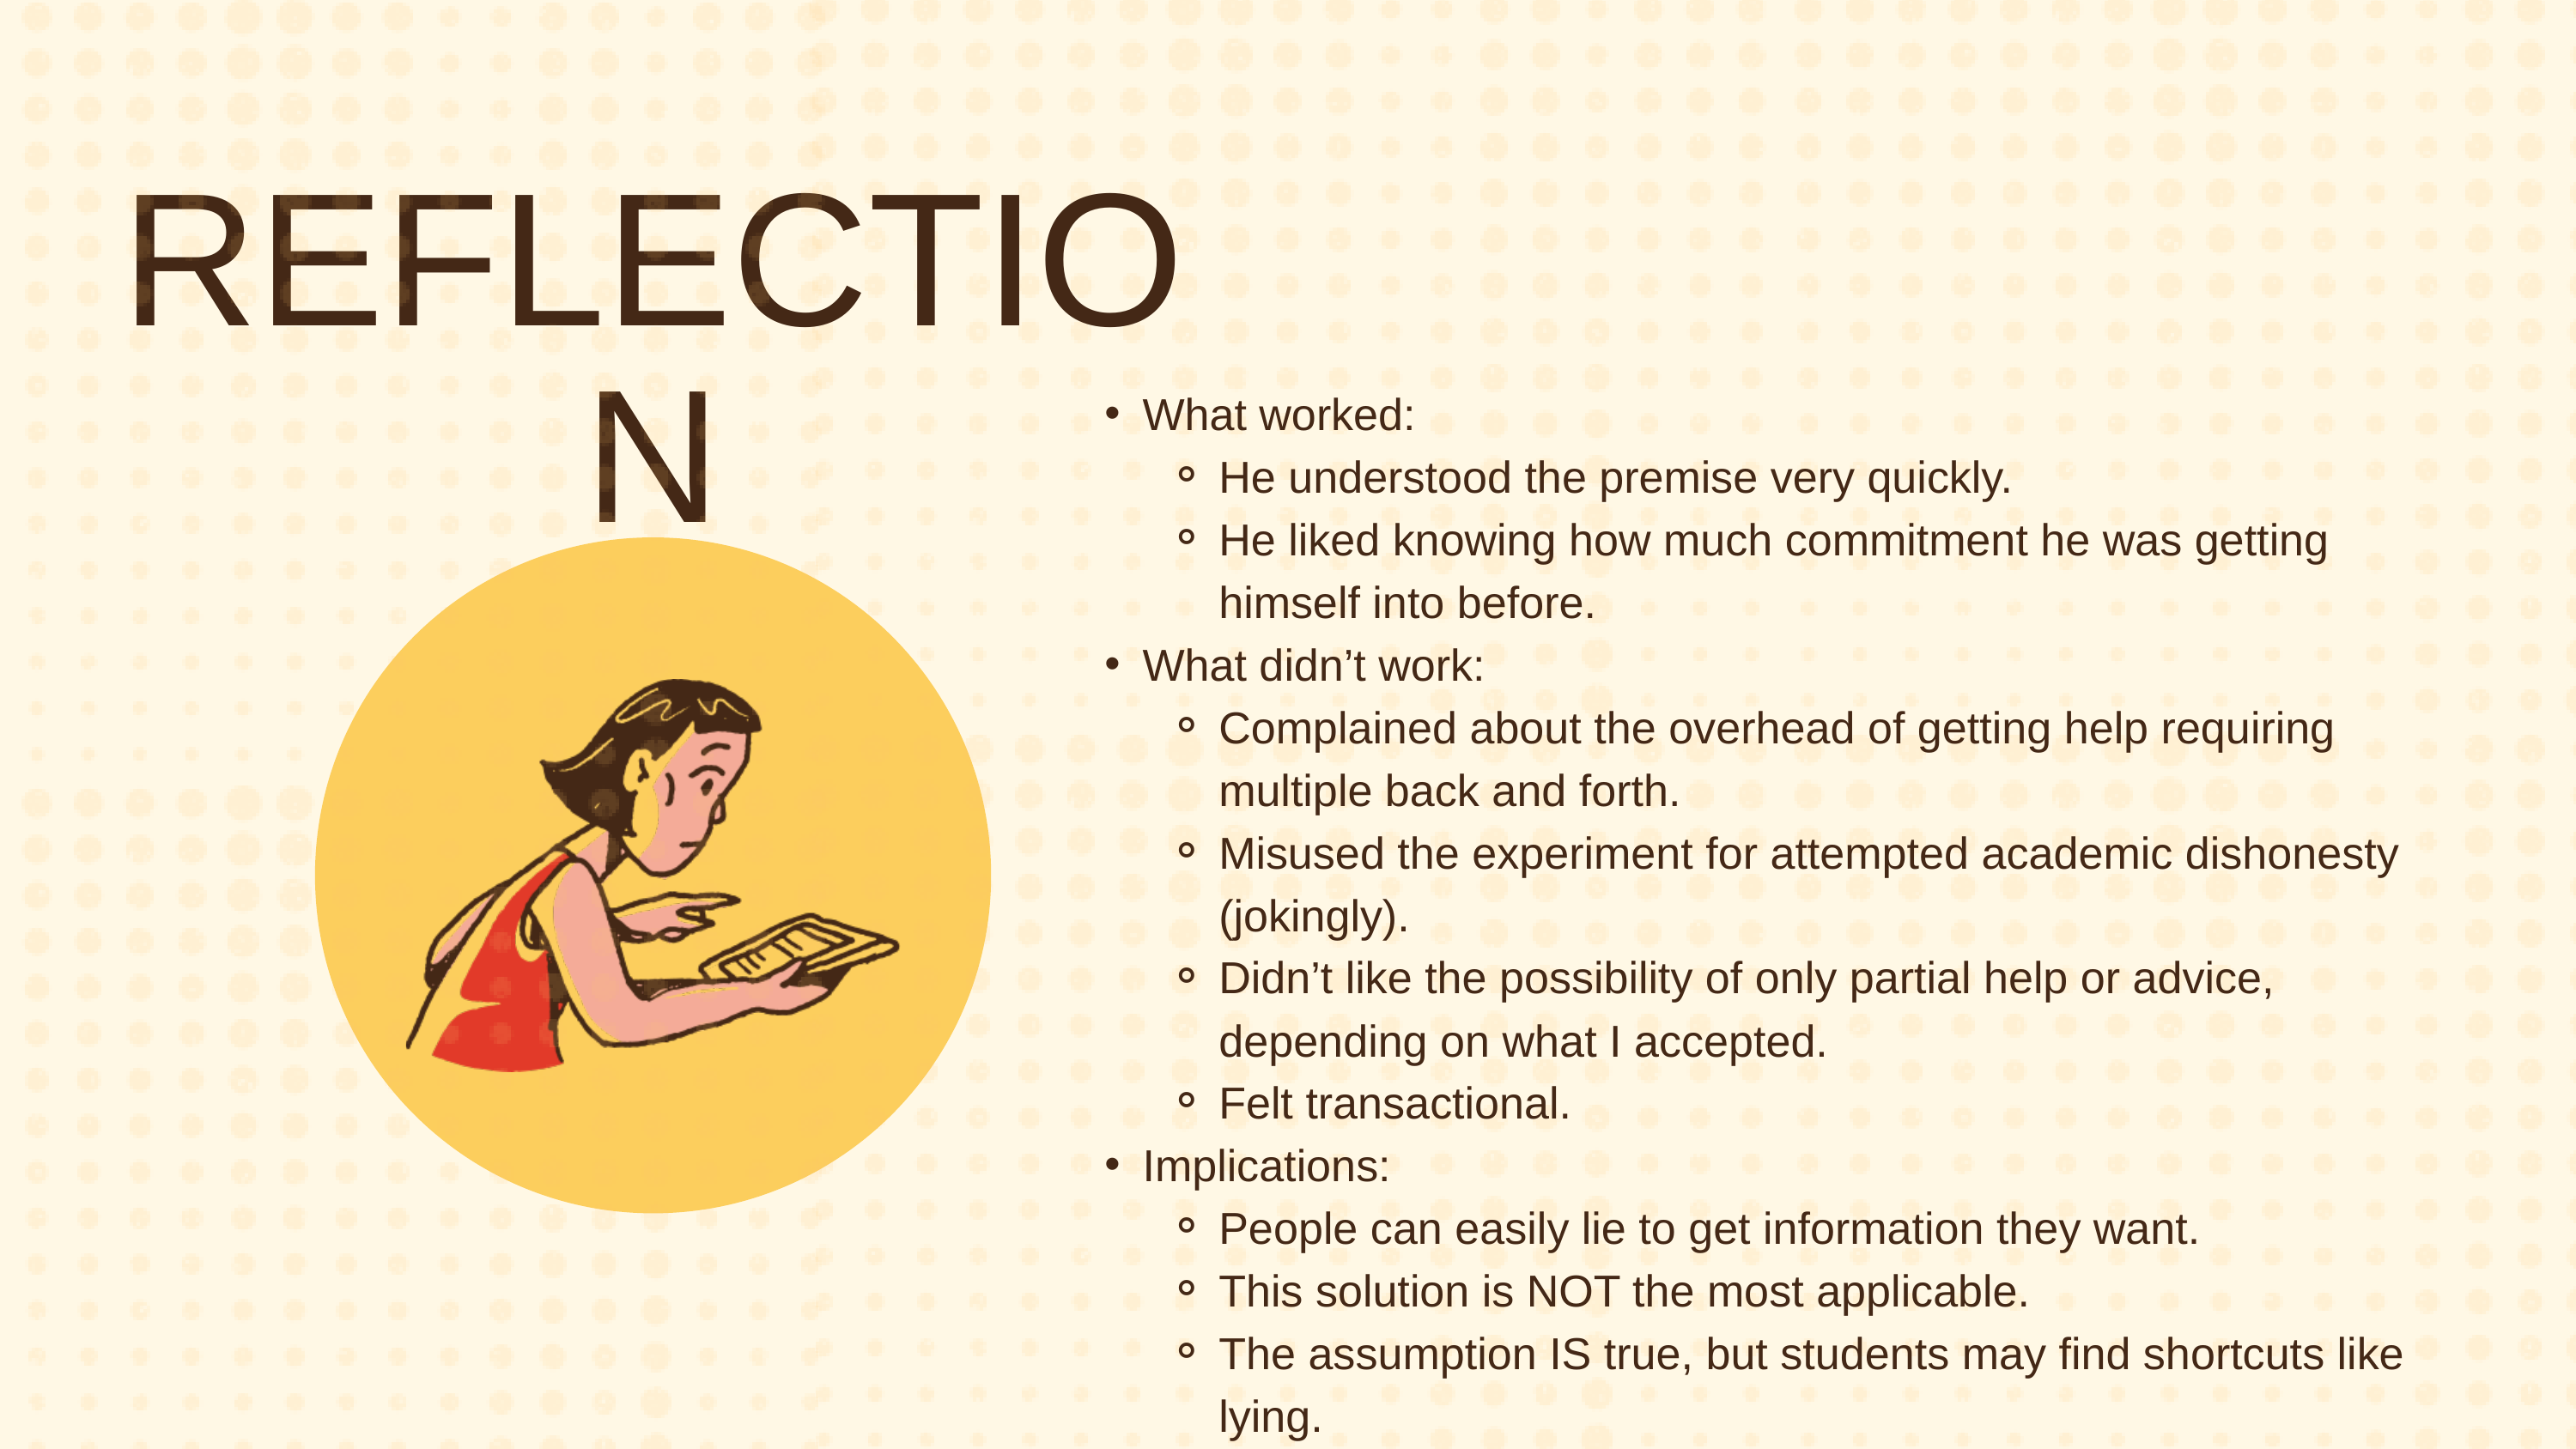

REFLECTION
What worked:
He understood the premise very quickly.
He liked knowing how much commitment he was getting himself into before.
What didn’t work:
Complained about the overhead of getting help requiring multiple back and forth.
Misused the experiment for attempted academic dishonesty (jokingly).
Didn’t like the possibility of only partial help or advice, depending on what I accepted.
Felt transactional.
Implications:
People can easily lie to get information they want.
This solution is NOT the most applicable.
The assumption IS true, but students may find shortcuts like lying.